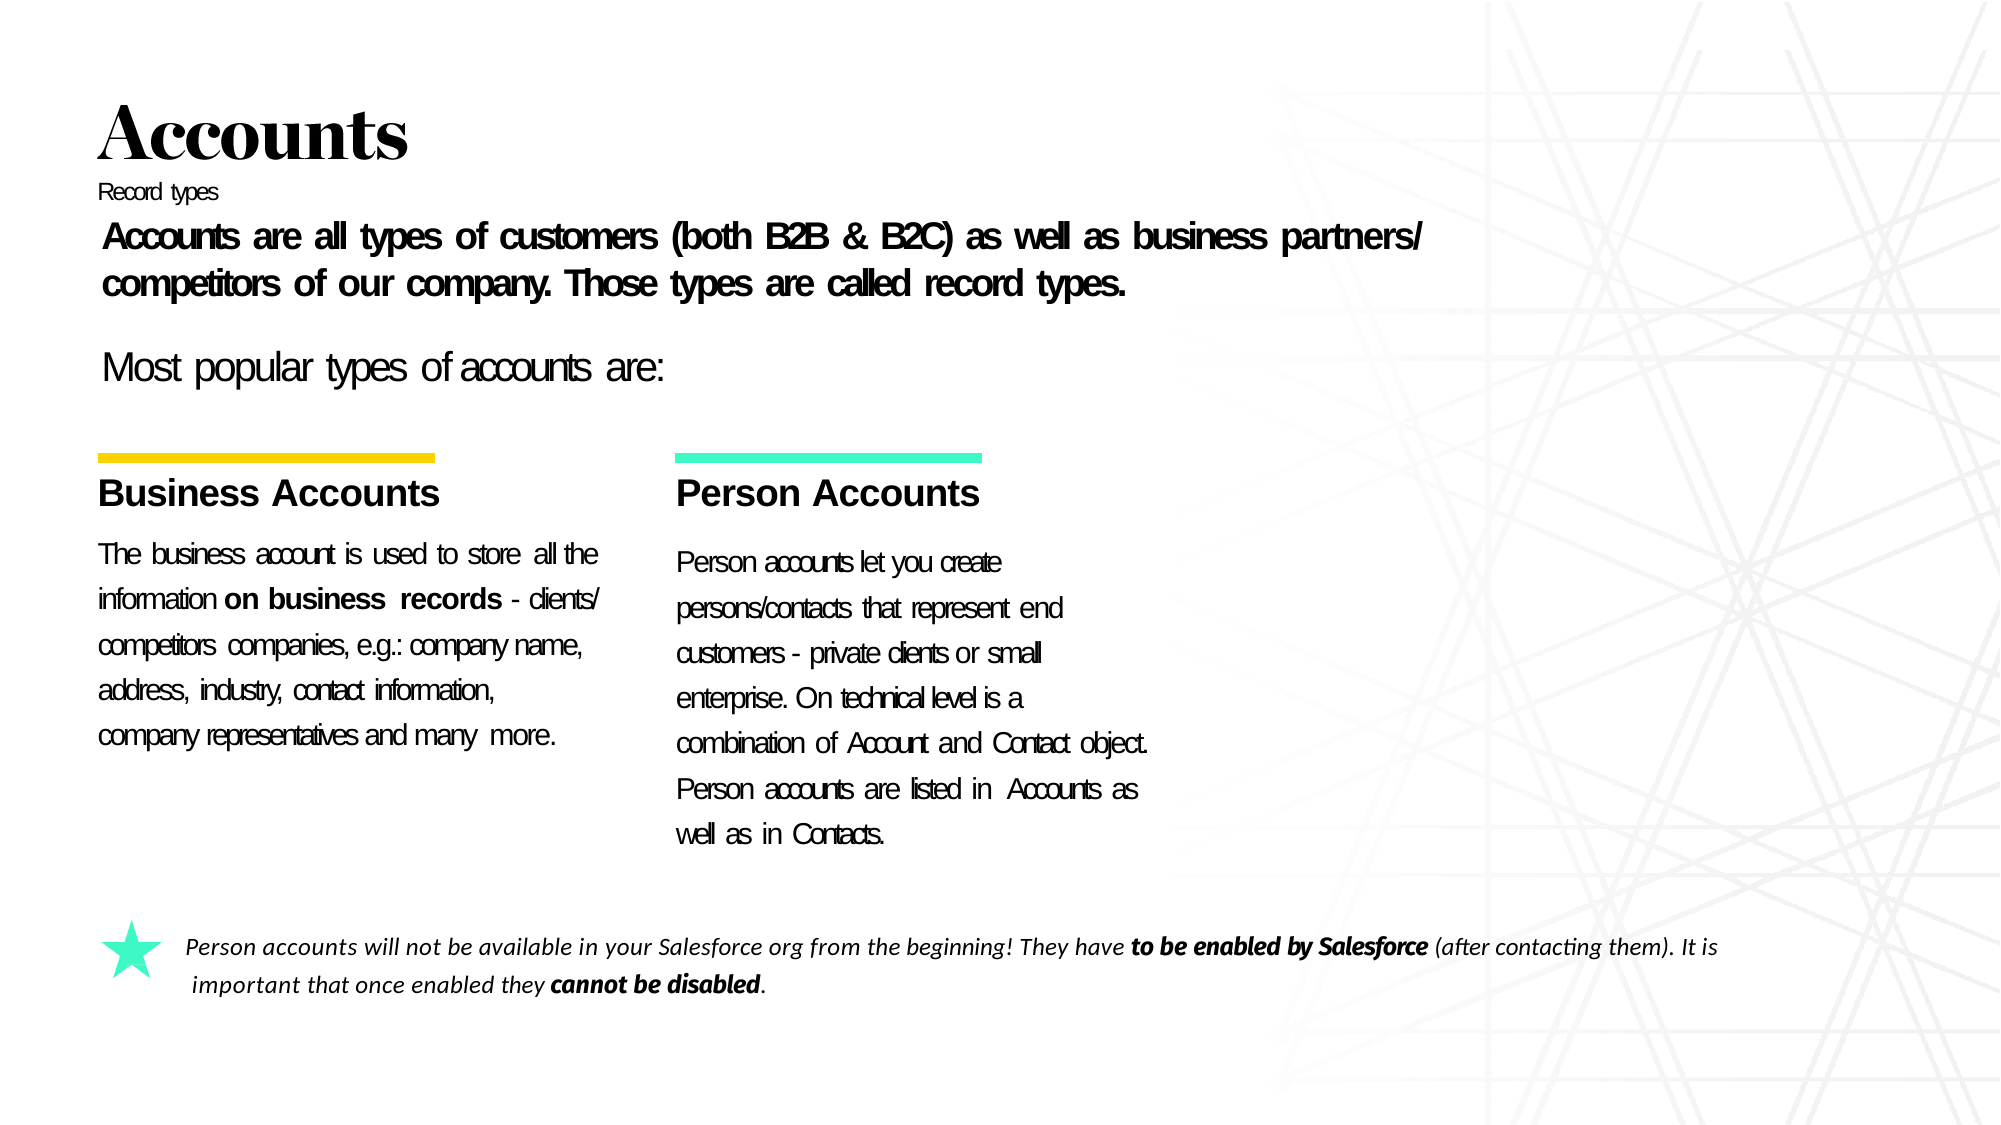

Record types
# Accounts are all types of customers (both B2B & B2C) as well as business partners/
competitors of our company. Those types are called record types.
Most popular types of accounts are:

Business Accounts
The business account is used to store  all the information on business  records - clients/ competitors  companies, e.g.: company name,  address, industry, contact information,  company representatives and many  more.
Person Accounts
Person accounts let you create  persons/contacts that represent end  customers - private clients or small  enterprise. On technical level is a  combination of Account and Contact  object. Person accounts are listed in  Accounts as well as in Contacts.

Person accounts will not be available in your Salesforce org from the beginning! They have to be enabled by Salesforce (after contacting them). It is  important that once enabled they cannot be disabled.